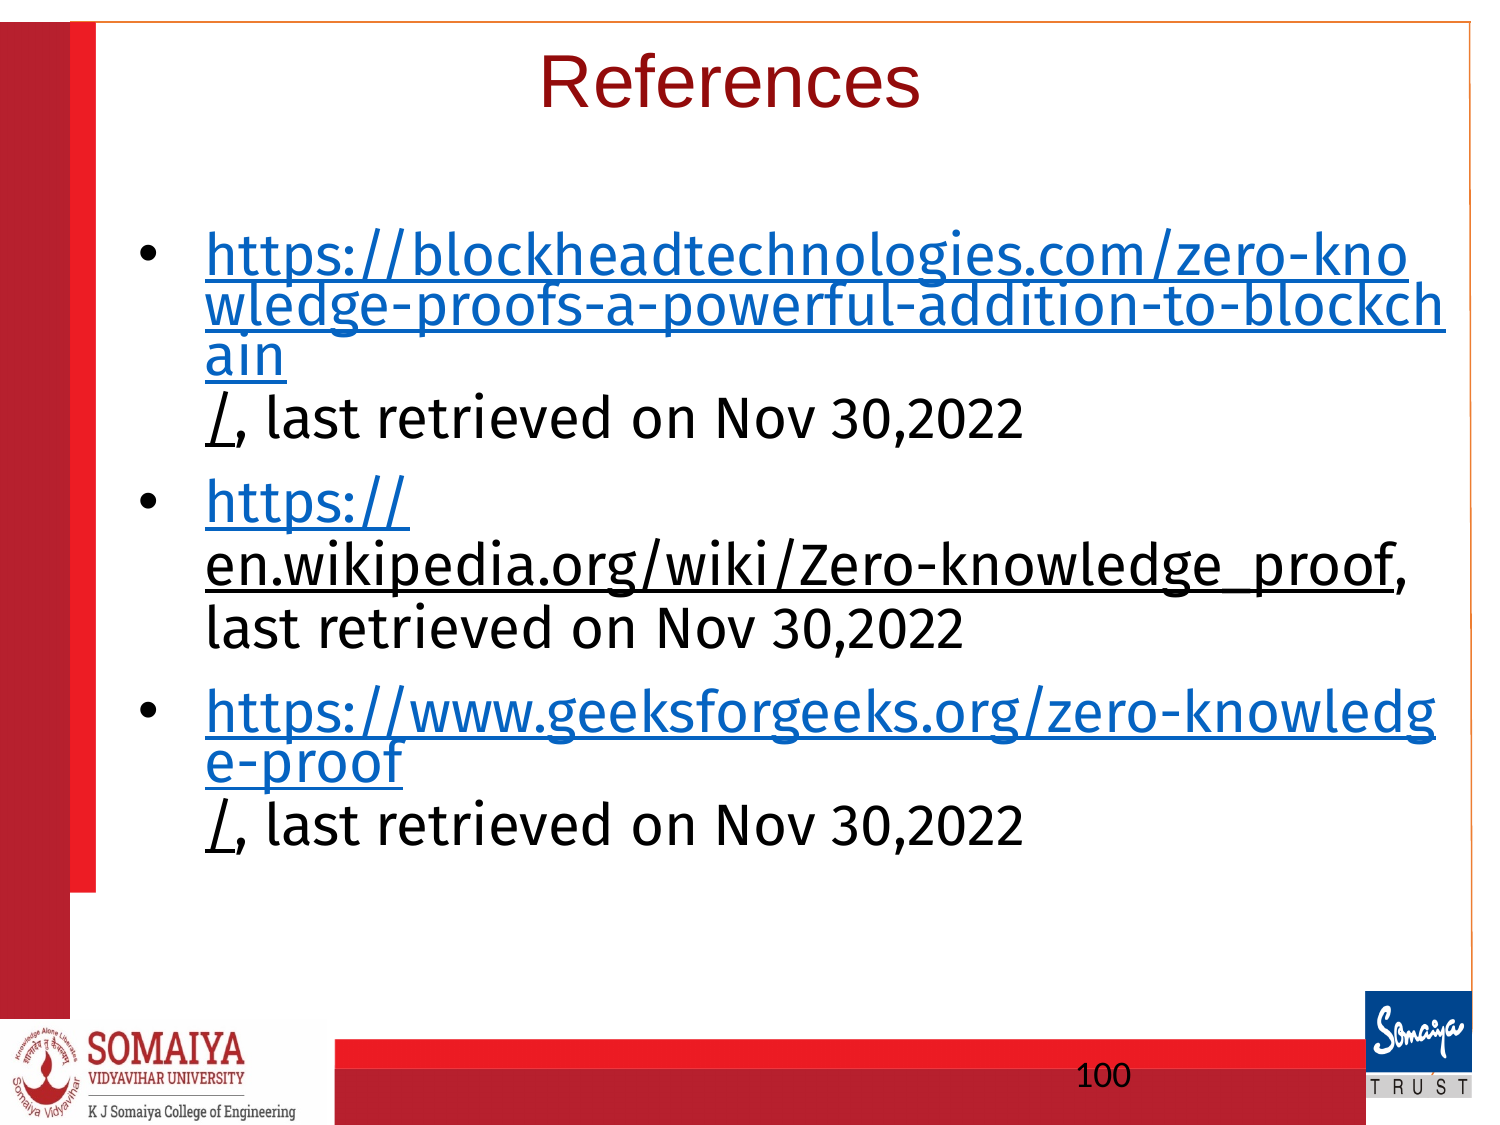

# References
https://blockheadtechnologies.com/zero-knowledge-proofs-a-powerful-addition-to-blockchain/, last retrieved on Nov 30,2022
https://en.wikipedia.org/wiki/Zero-knowledge_proof, last retrieved on Nov 30,2022
https://www.geeksforgeeks.org/zero-knowledge-proof/, last retrieved on Nov 30,2022

100